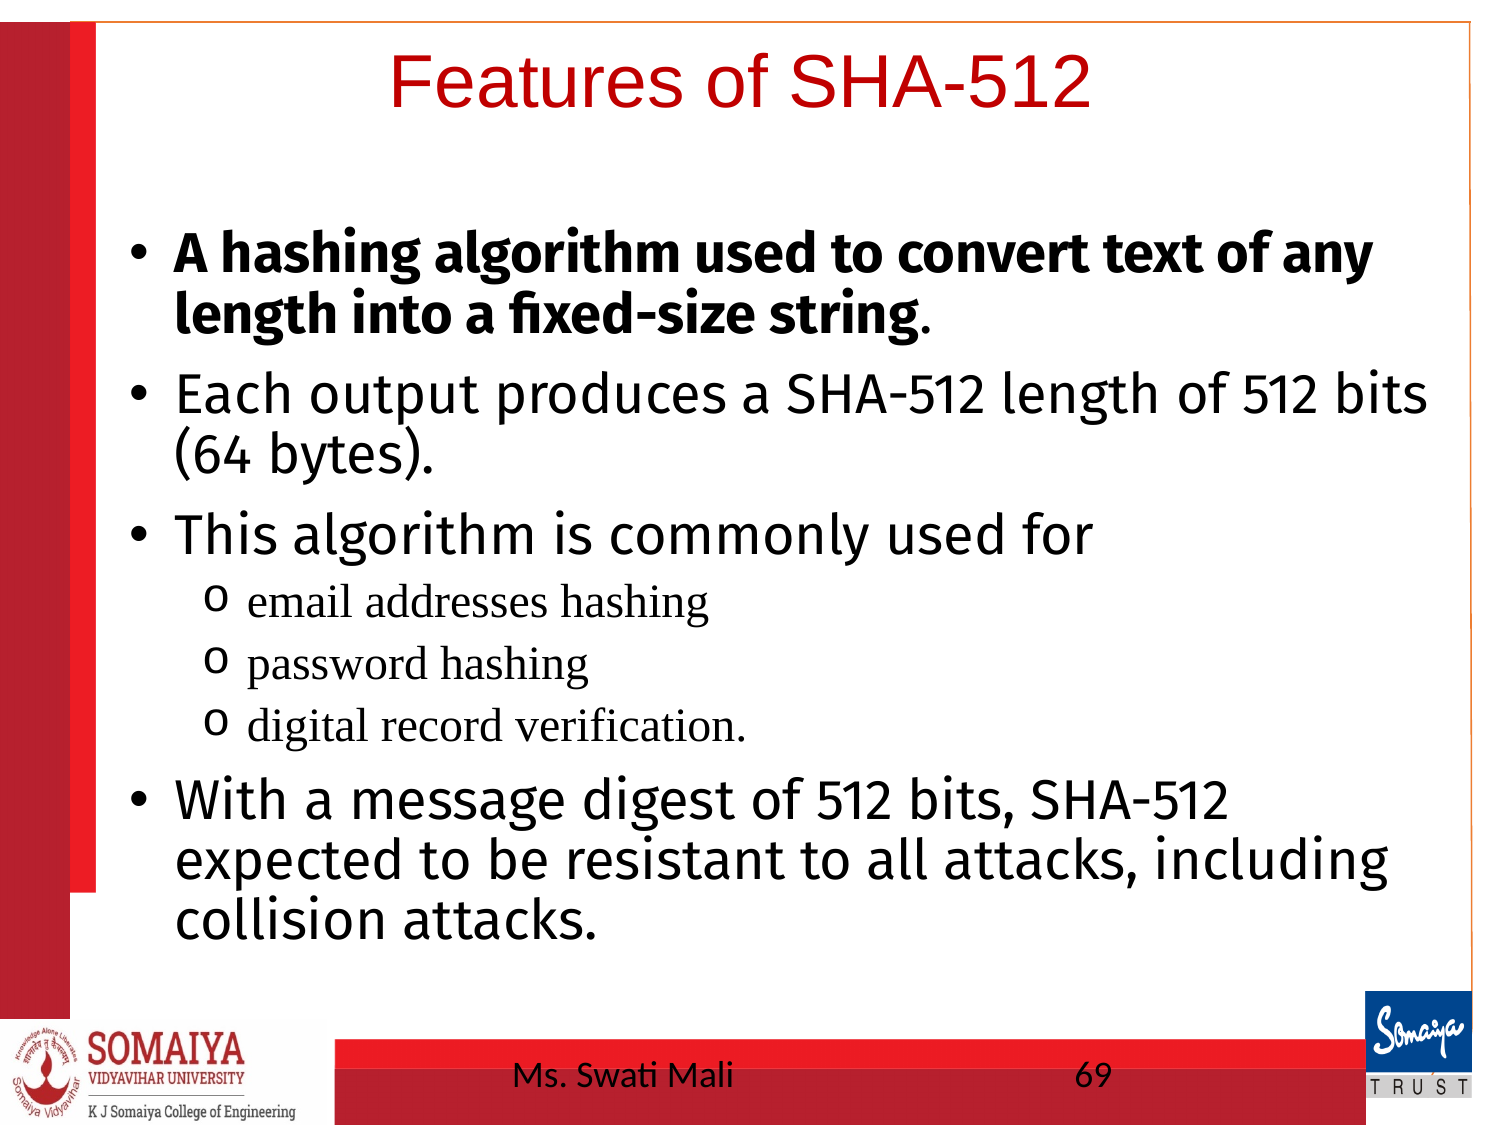

# Features of SHA-512
A hashing algorithm used to convert text of any length into a fixed-size string.
Each output produces a SHA-512 length of 512 bits (64 bytes).
This algorithm is commonly used for
email addresses hashing
password hashing
digital record verification.
With a message digest of 512 bits, SHA-512 expected to be resistant to all attacks, including collision attacks.
Ms. Swati Mali
69